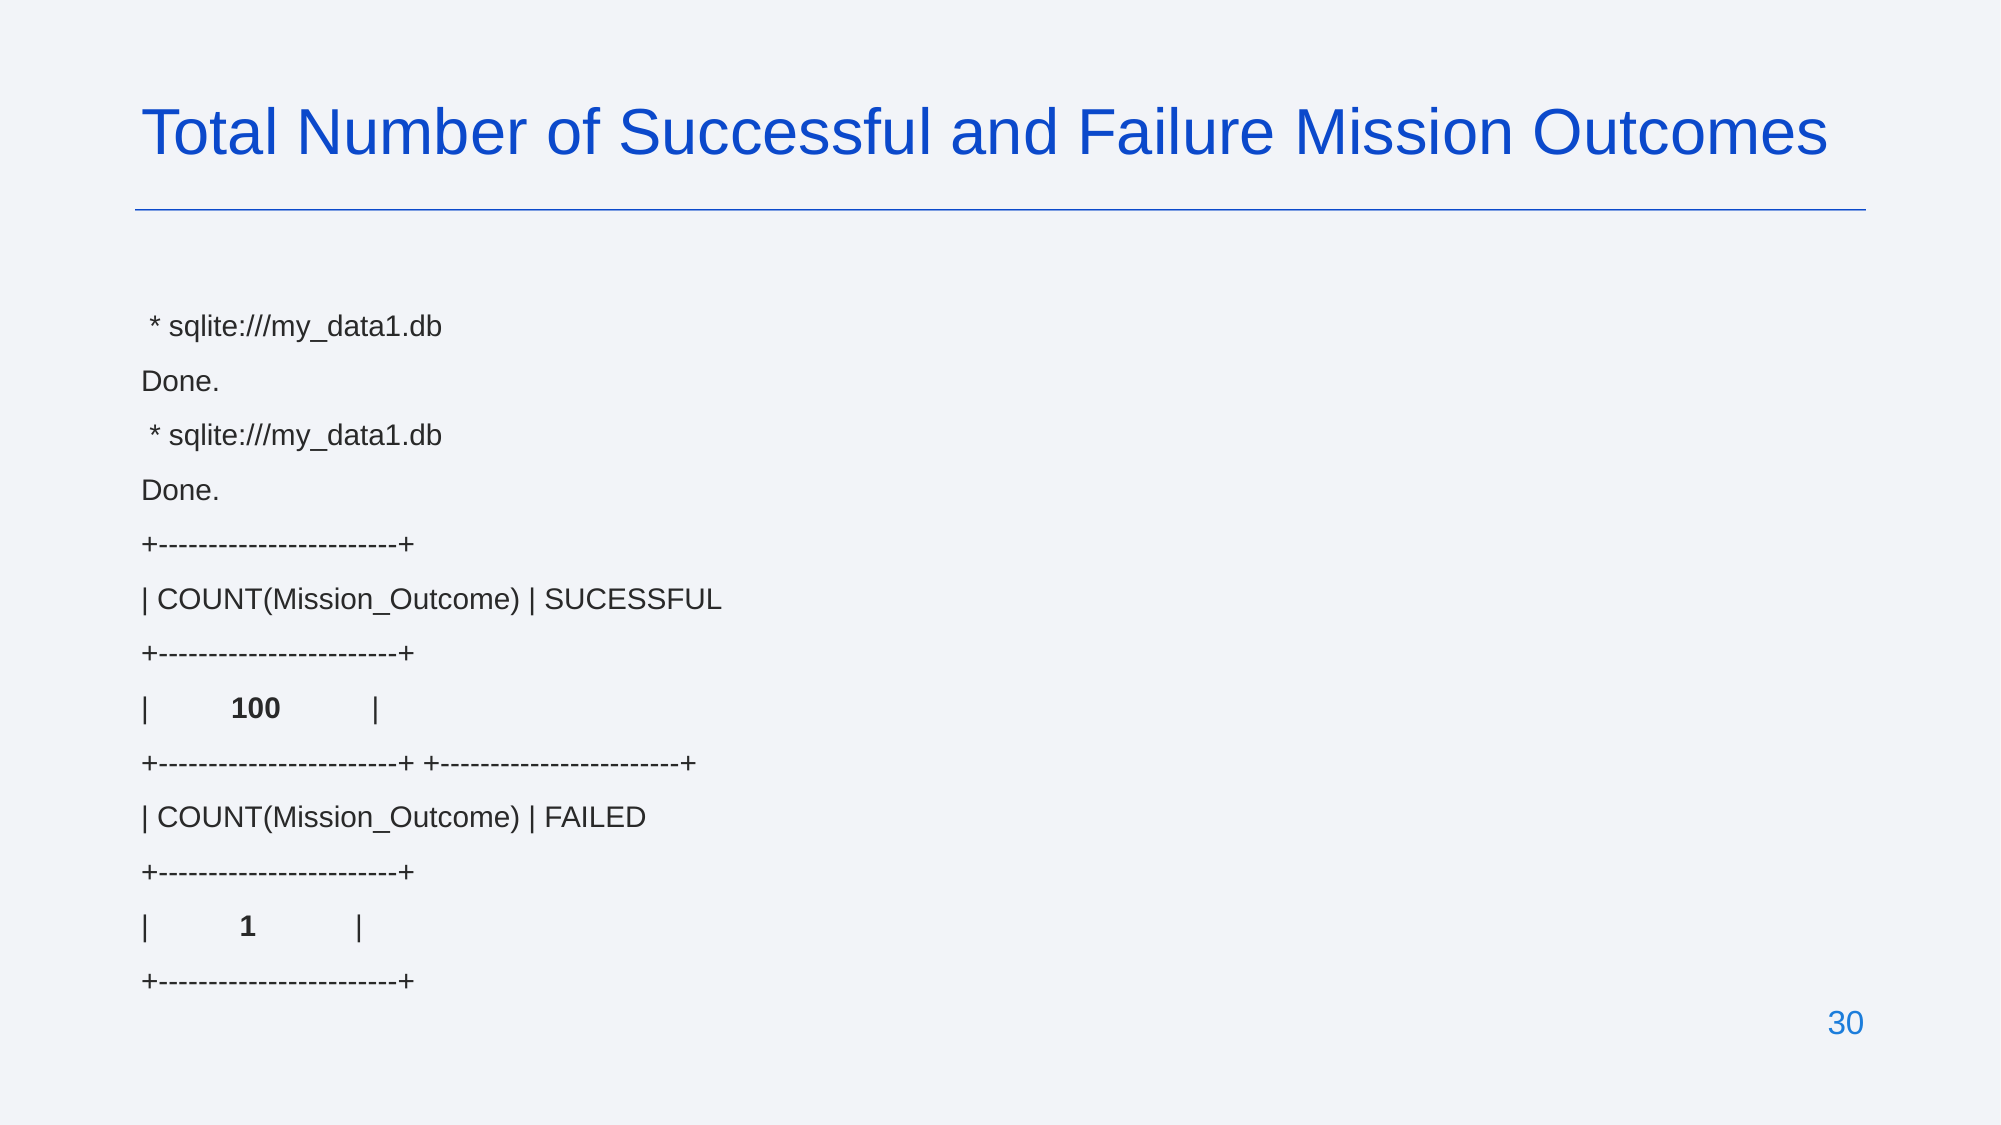

Total Number of Successful and Failure Mission Outcomes
 * sqlite:///my_data1.db
Done.
 * sqlite:///my_data1.db
Done.
+------------------------+
| COUNT(Mission_Outcome) | SUCESSFUL
+------------------------+
|          100           |
+------------------------+ +------------------------+
| COUNT(Mission_Outcome) | FAILED
+------------------------+
|           1            |
+------------------------+
30